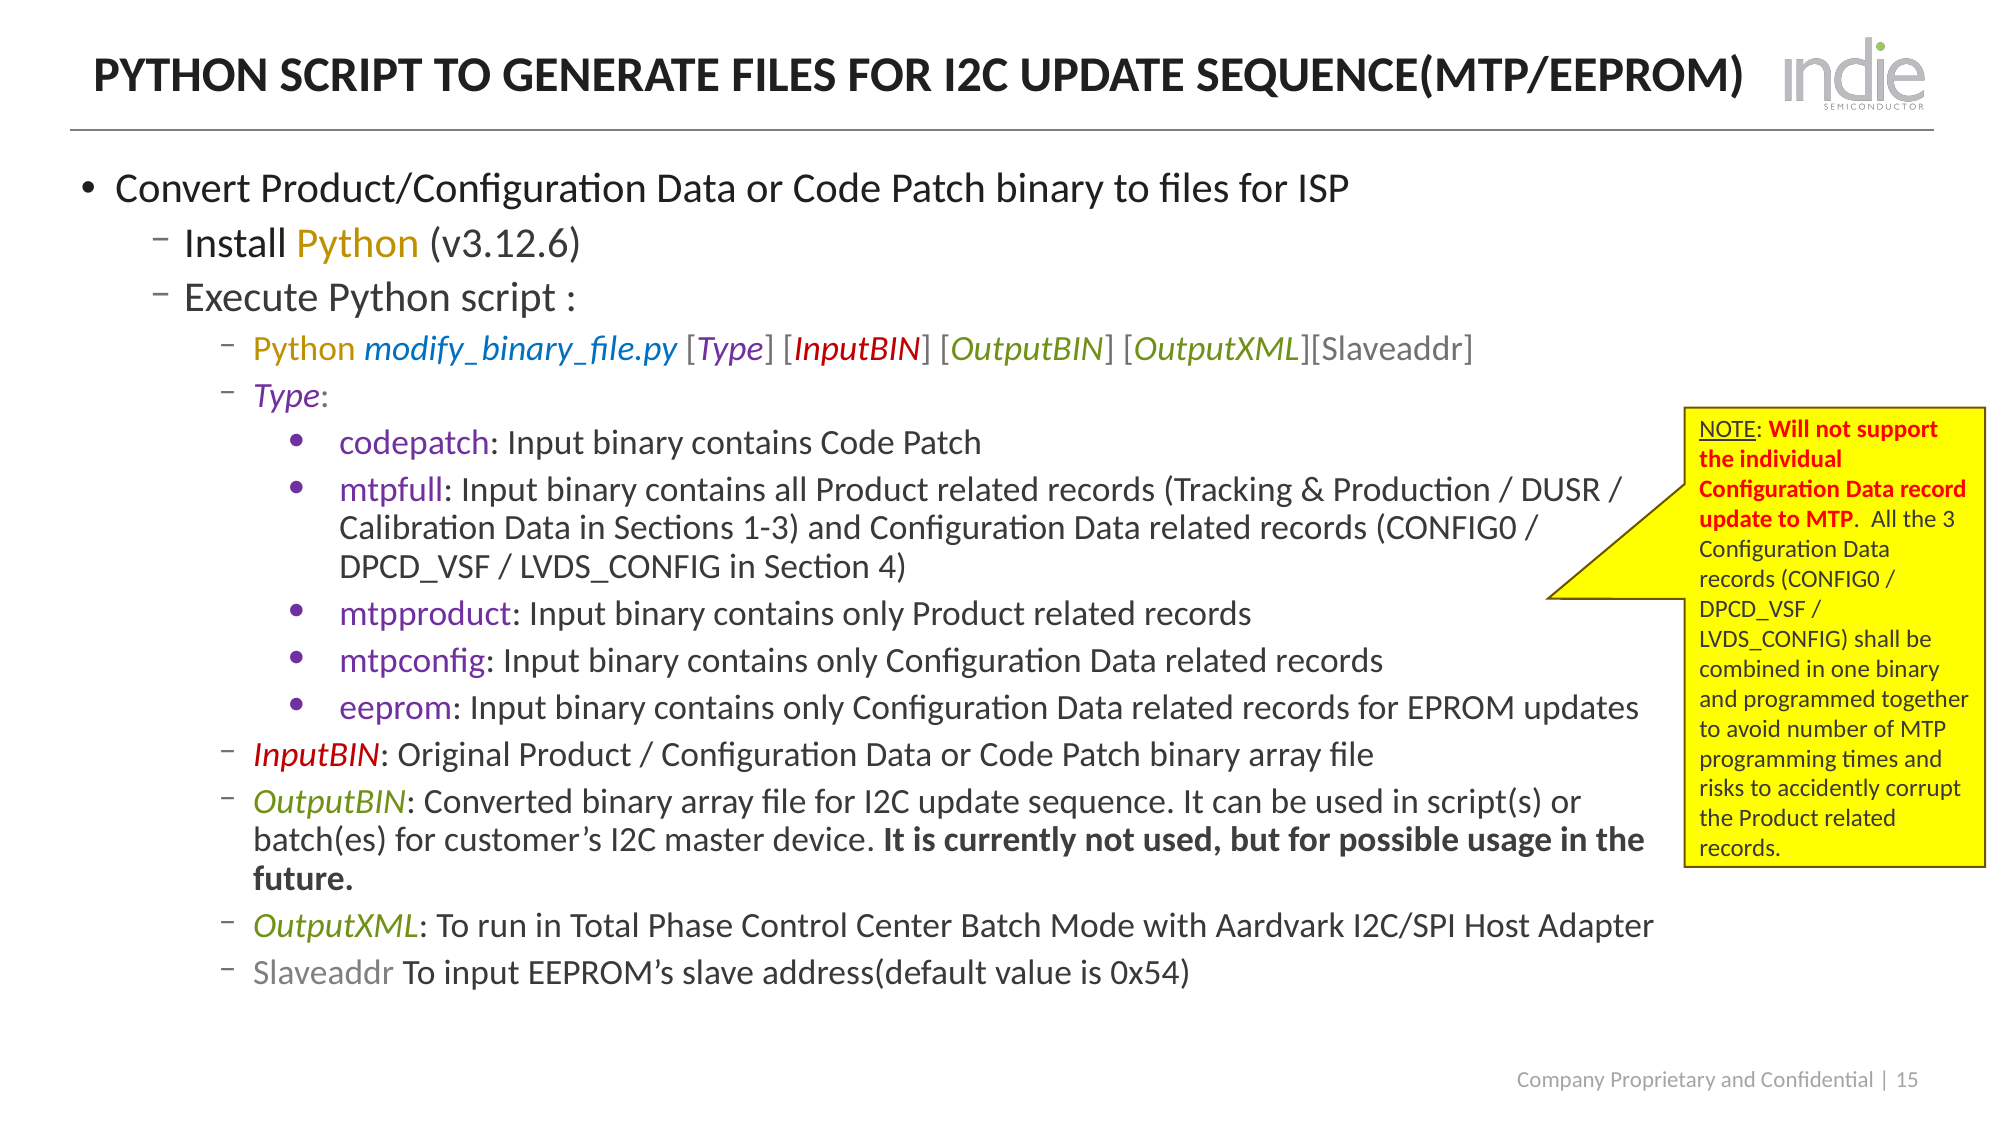

# Python script to generate files for I2C update sequence(MTP/EEPROM)
Convert Product/Configuration Data or Code Patch binary to files for ISP
Install Python (v3.12.6)
Execute Python script :
Python modify_binary_file.py [Type] [InputBIN] [OutputBIN] [OutputXML][Slaveaddr]
Type:
codepatch: Input binary contains Code Patch
mtpfull: Input binary contains all Product related records (Tracking & Production / DUSR / Calibration Data in Sections 1-3) and Configuration Data related records (CONFIG0 / DPCD_VSF / LVDS_CONFIG in Section 4)
mtpproduct: Input binary contains only Product related records
mtpconfig: Input binary contains only Configuration Data related records
eeprom: Input binary contains only Configuration Data related records for EPROM updates
InputBIN: Original Product / Configuration Data or Code Patch binary array file
OutputBIN: Converted binary array file for I2C update sequence. It can be used in script(s) or batch(es) for customer’s I2C master device. It is currently not used, but for possible usage in the future.
OutputXML: To run in Total Phase Control Center Batch Mode with Aardvark I2C/SPI Host Adapter
Slaveaddr To input EEPROM’s slave address(default value is 0x54)
NOTE: Will not support the individual Configuration Data record update to MTP.  All the 3 Configuration Data records (CONFIG0 / DPCD_VSF / LVDS_CONFIG) shall be combined in one binary and programmed together to avoid number of MTP programming times and risks to accidently corrupt the Product related records.